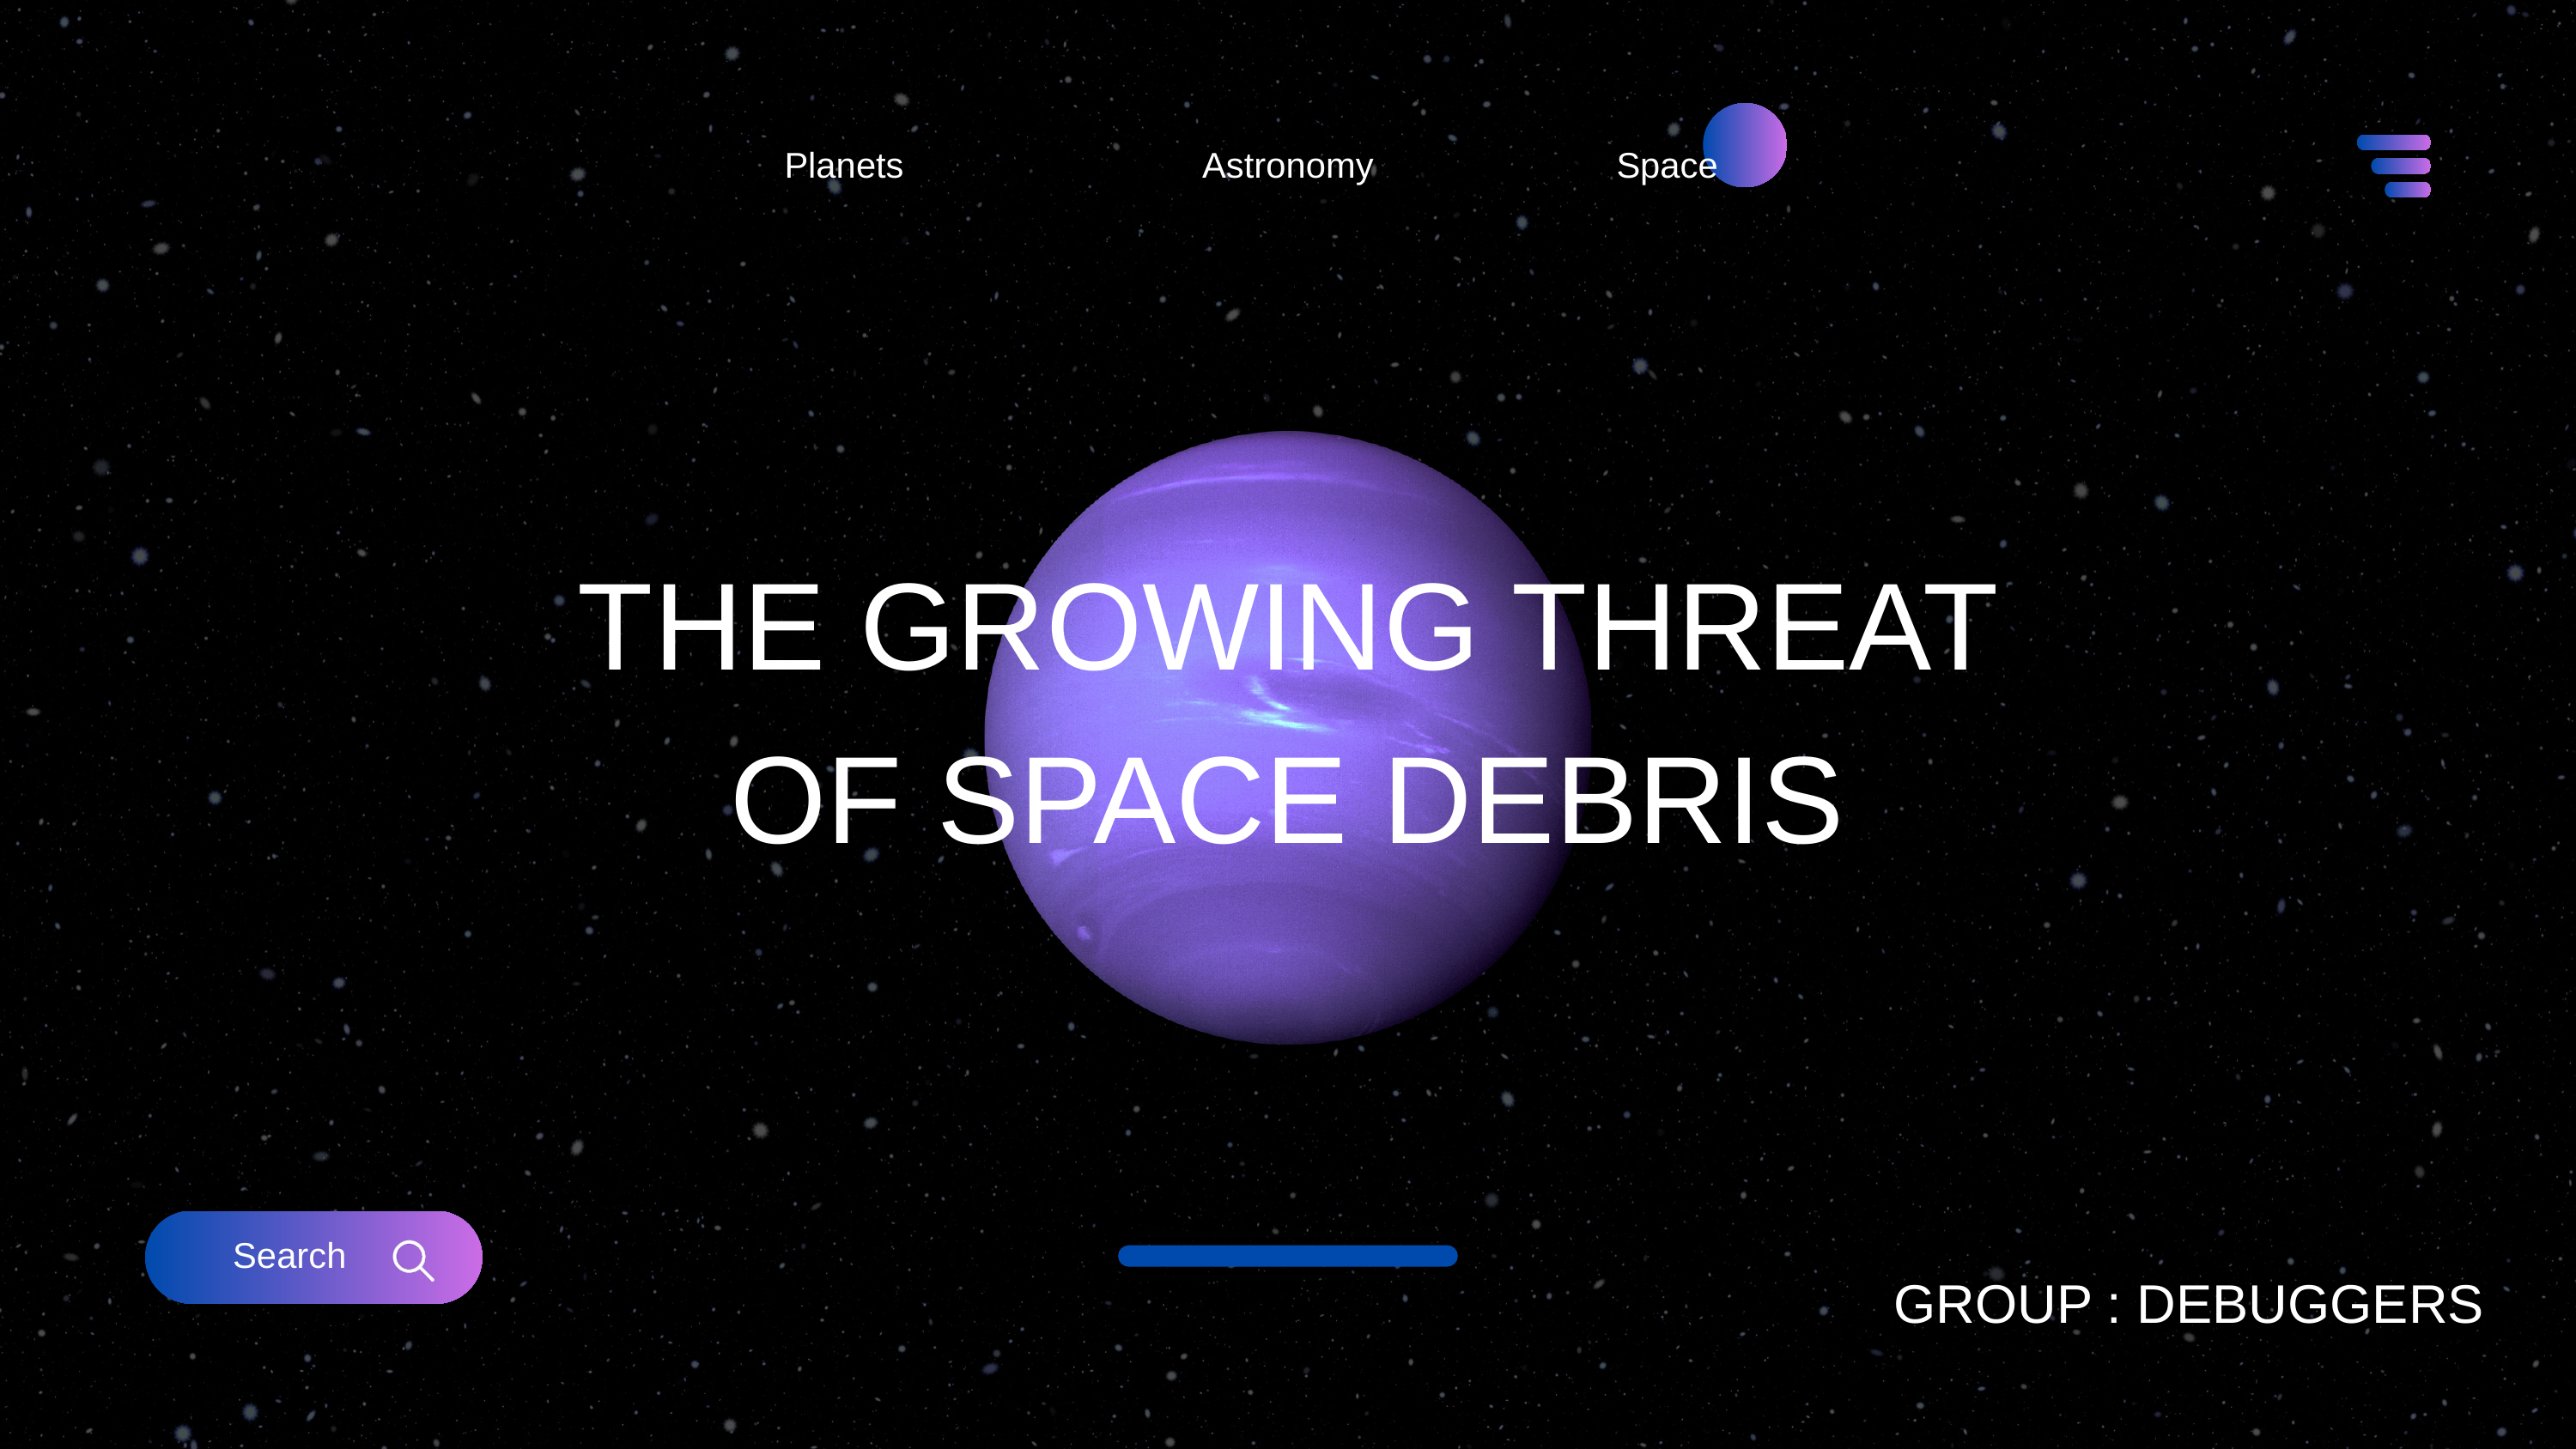

Planets
Astronomy
Space

THE GROWING THREAT OF SPACE DEBRIS

Search

GROUP : DEBUGGERS